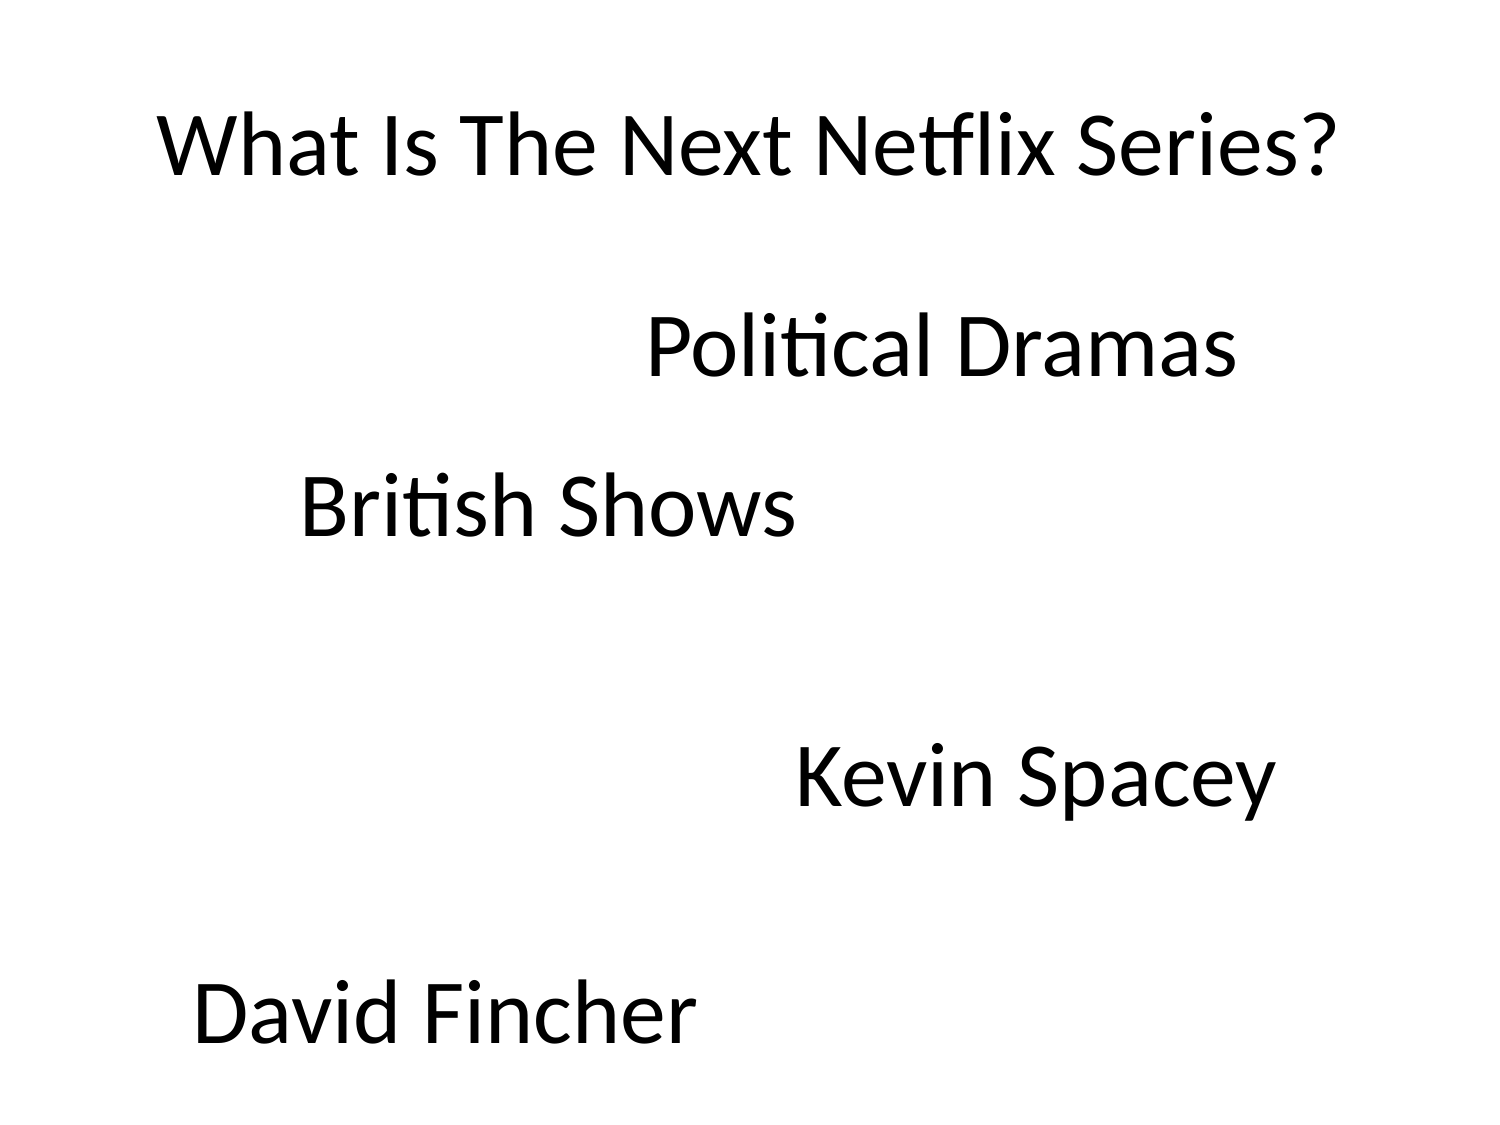

# What Is The Next Netflix Series?
Political Dramas
British Shows
Kevin Spacey
David Fincher